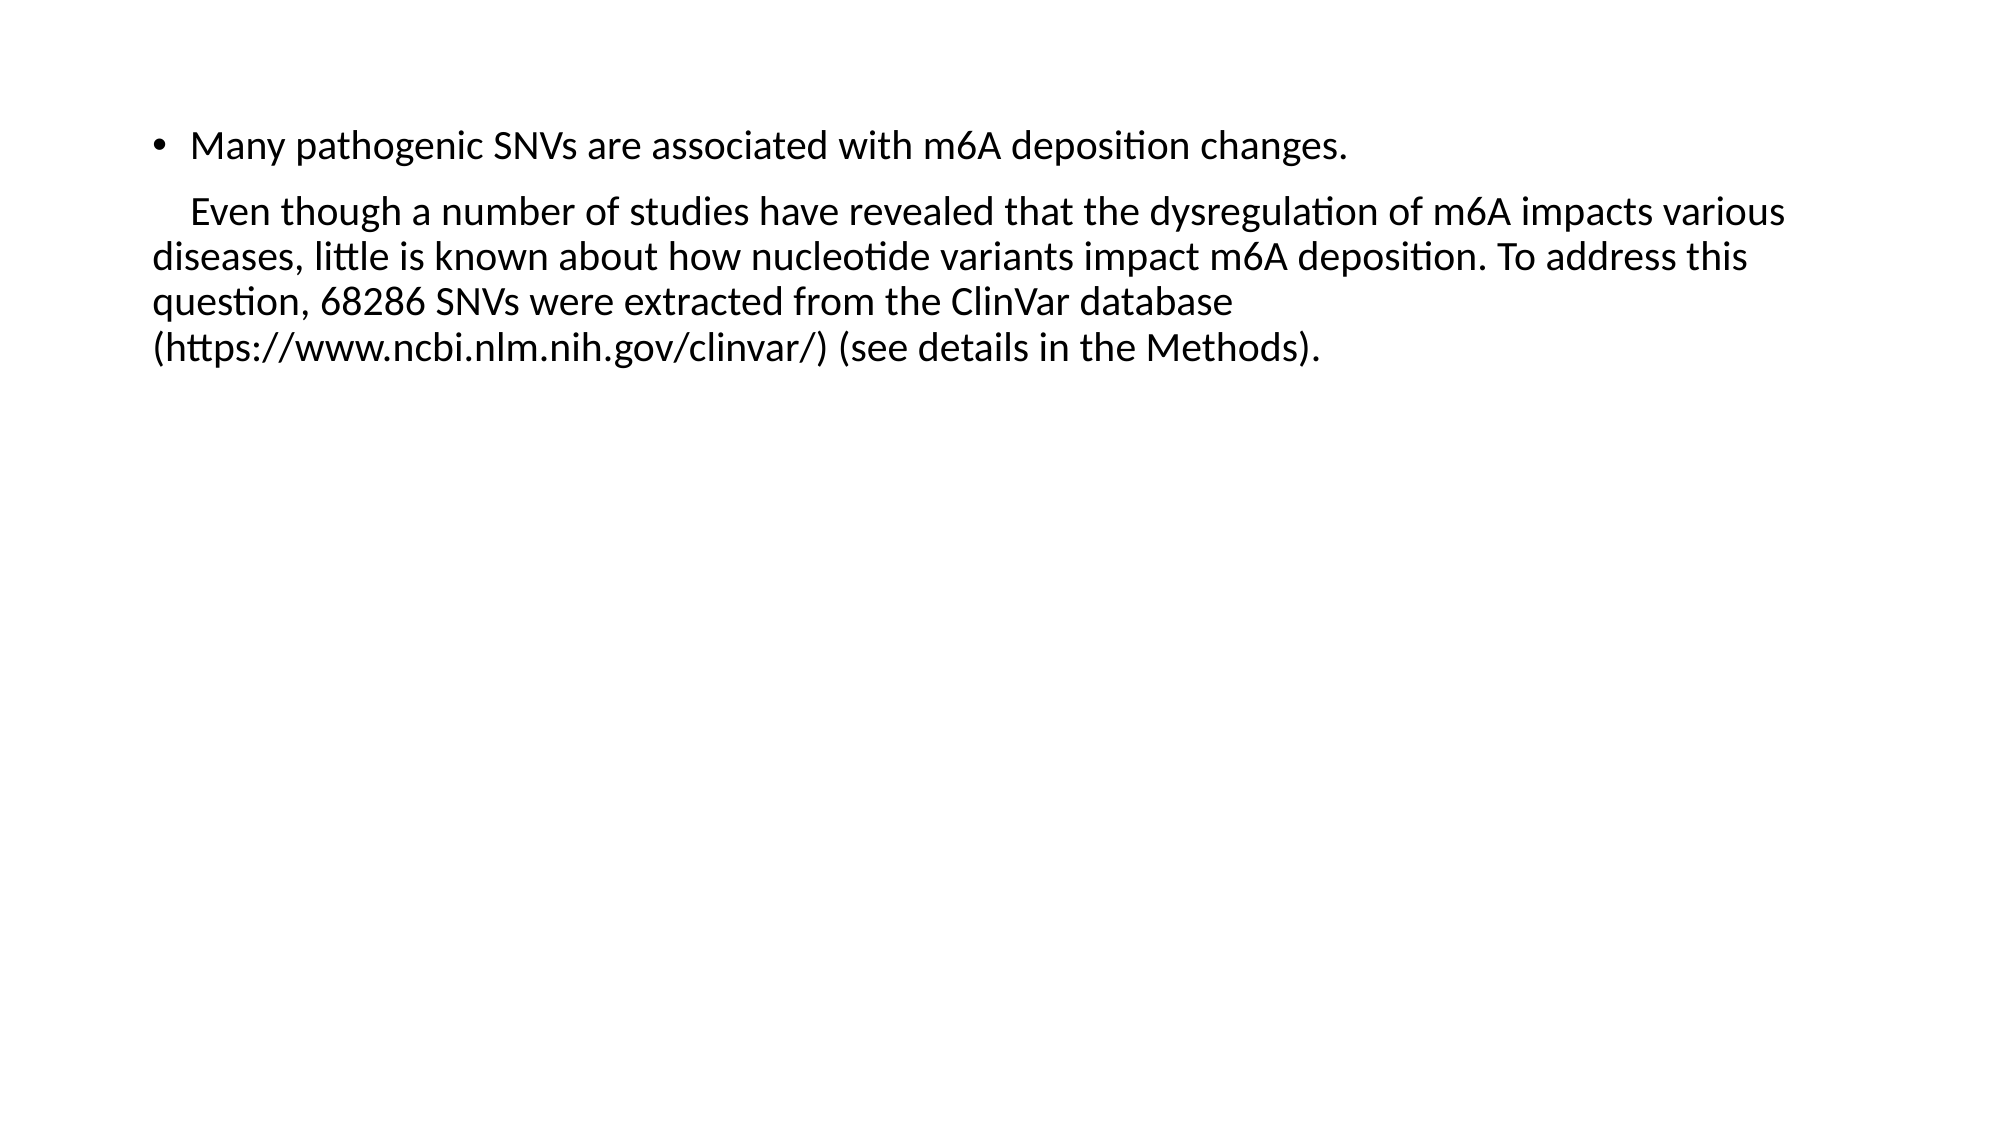

Many pathogenic SNVs are associated with m6A deposition changes.
    Even though a number of studies have revealed that the dysregulation of m6A impacts various diseases, little is known about how nucleotide variants impact m6A deposition. To address this question, 68286 SNVs were extracted from the ClinVar database (https://www.ncbi.nlm.nih.gov/clinvar/) (see details in the Methods).